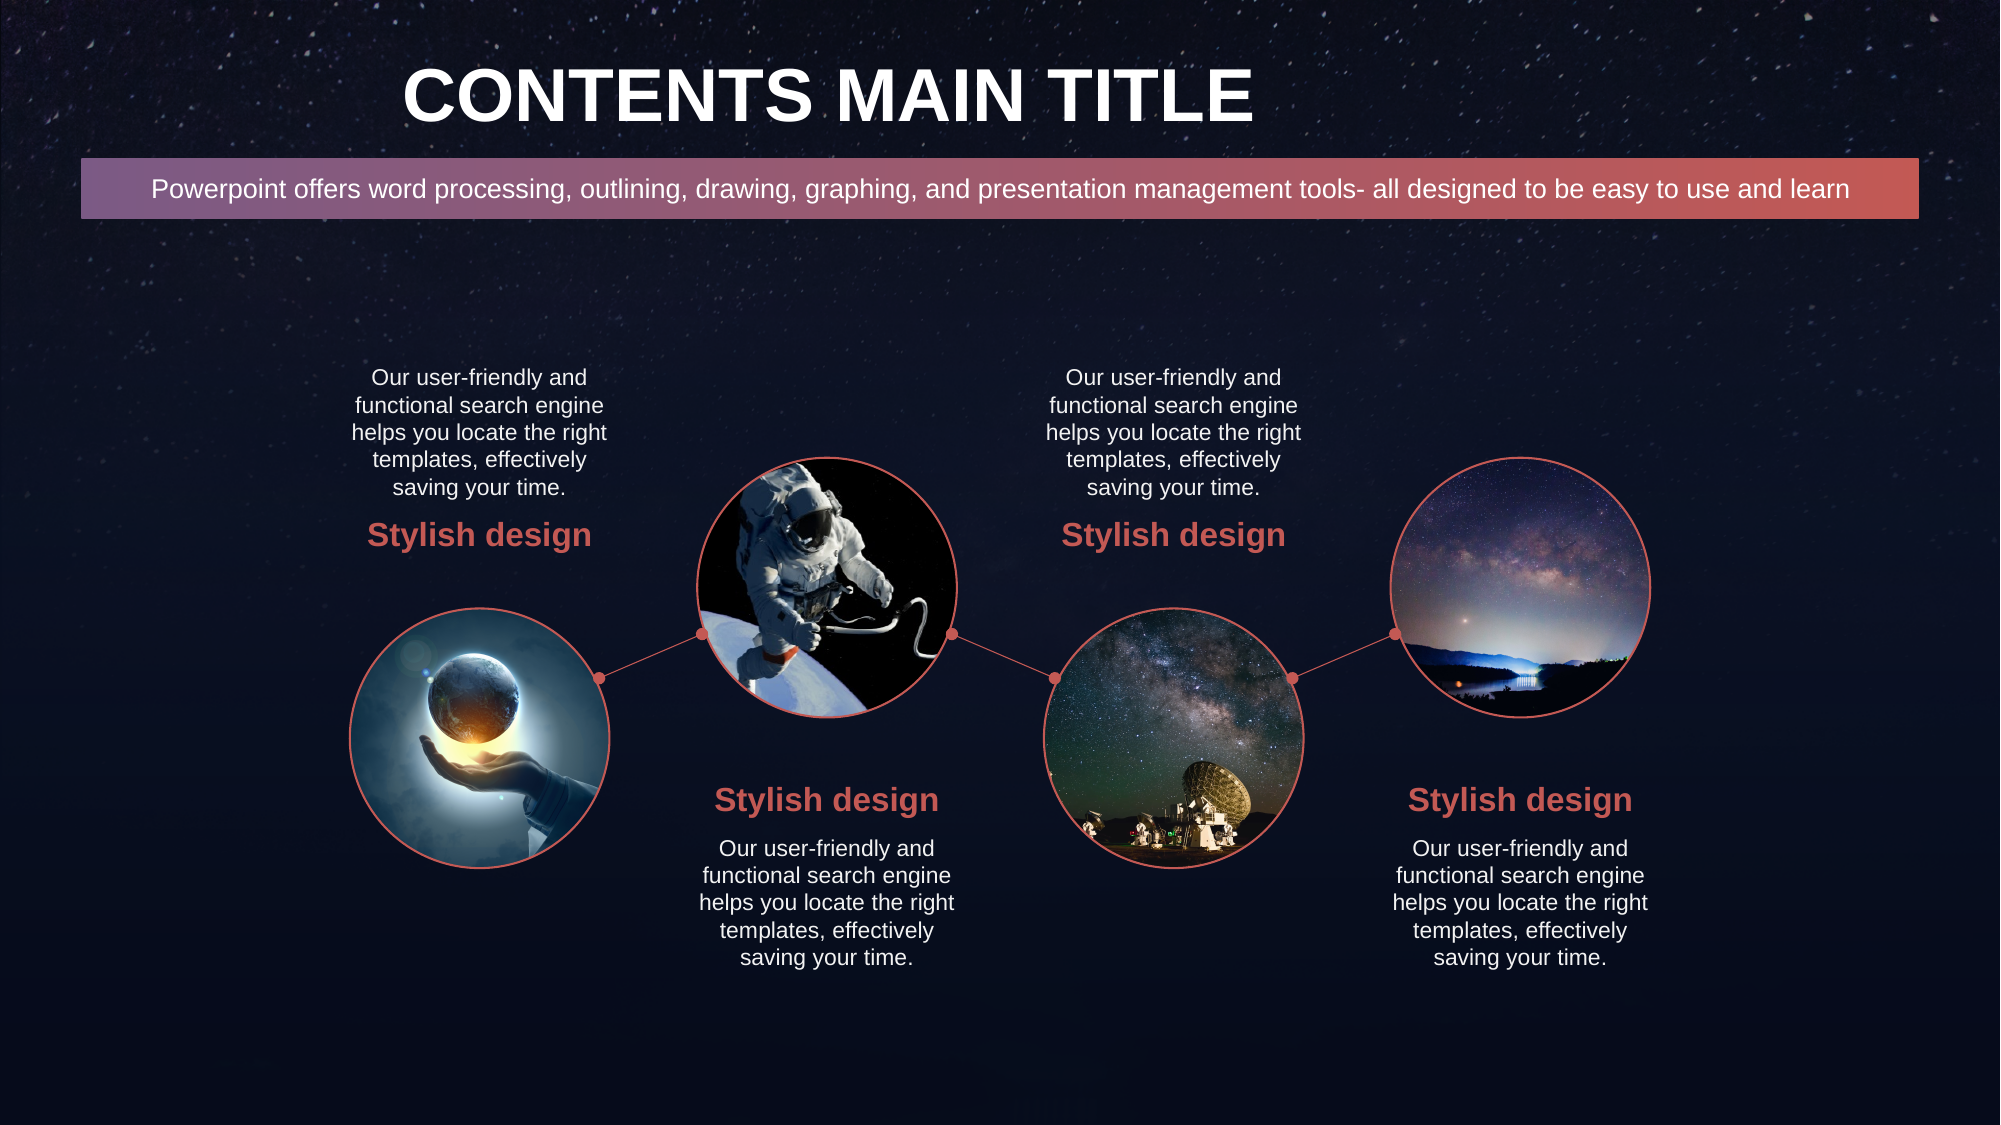

CONTENTS MAIN TITLE

Powerpoint offers word processing, outlining, drawing, graphing, and presentation management tools- all designed to be easy to use and learn
Our user-friendly and functional search engine helps you locate the right templates, effectively saving your time.
Stylish design
Our user-friendly and functional search engine helps you locate the right templates, effectively saving your time.
Stylish design

Stylish design
Our user-friendly and functional search engine helps you locate the right templates, effectively saving your time.
Stylish design
Our user-friendly and functional search engine helps you locate the right templates, effectively saving your time.